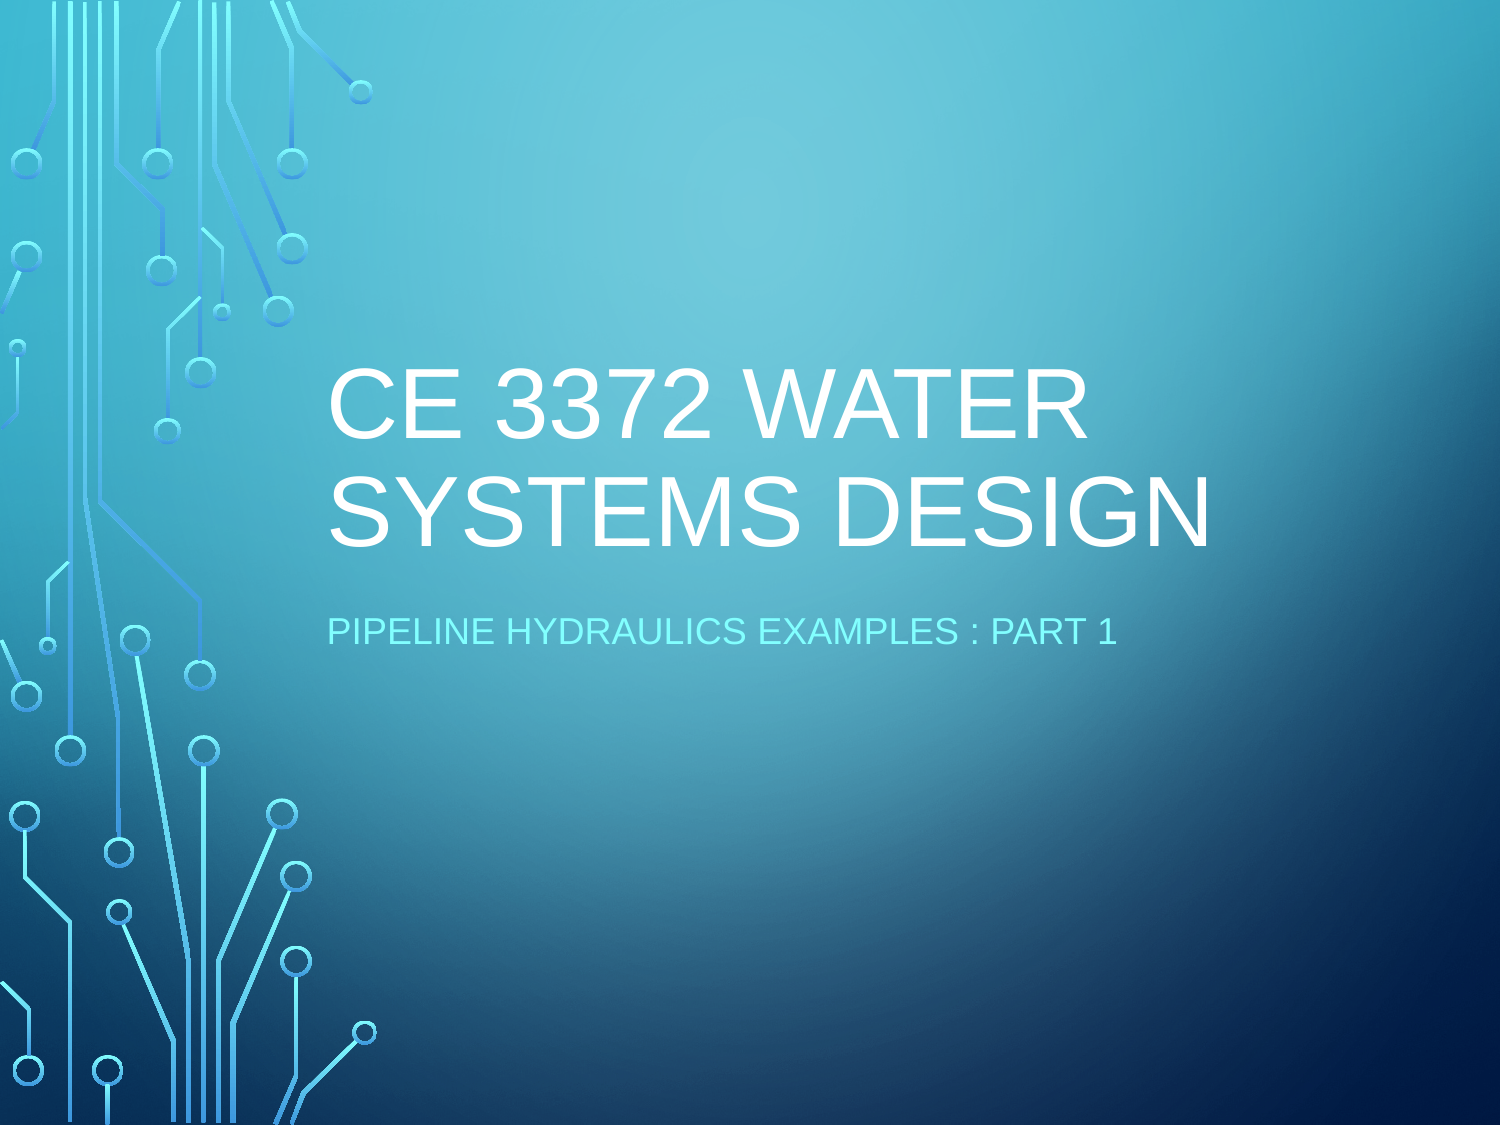

# CE 3372 Water Systems Design
pipeline HYDRAULICS examples : Part 1